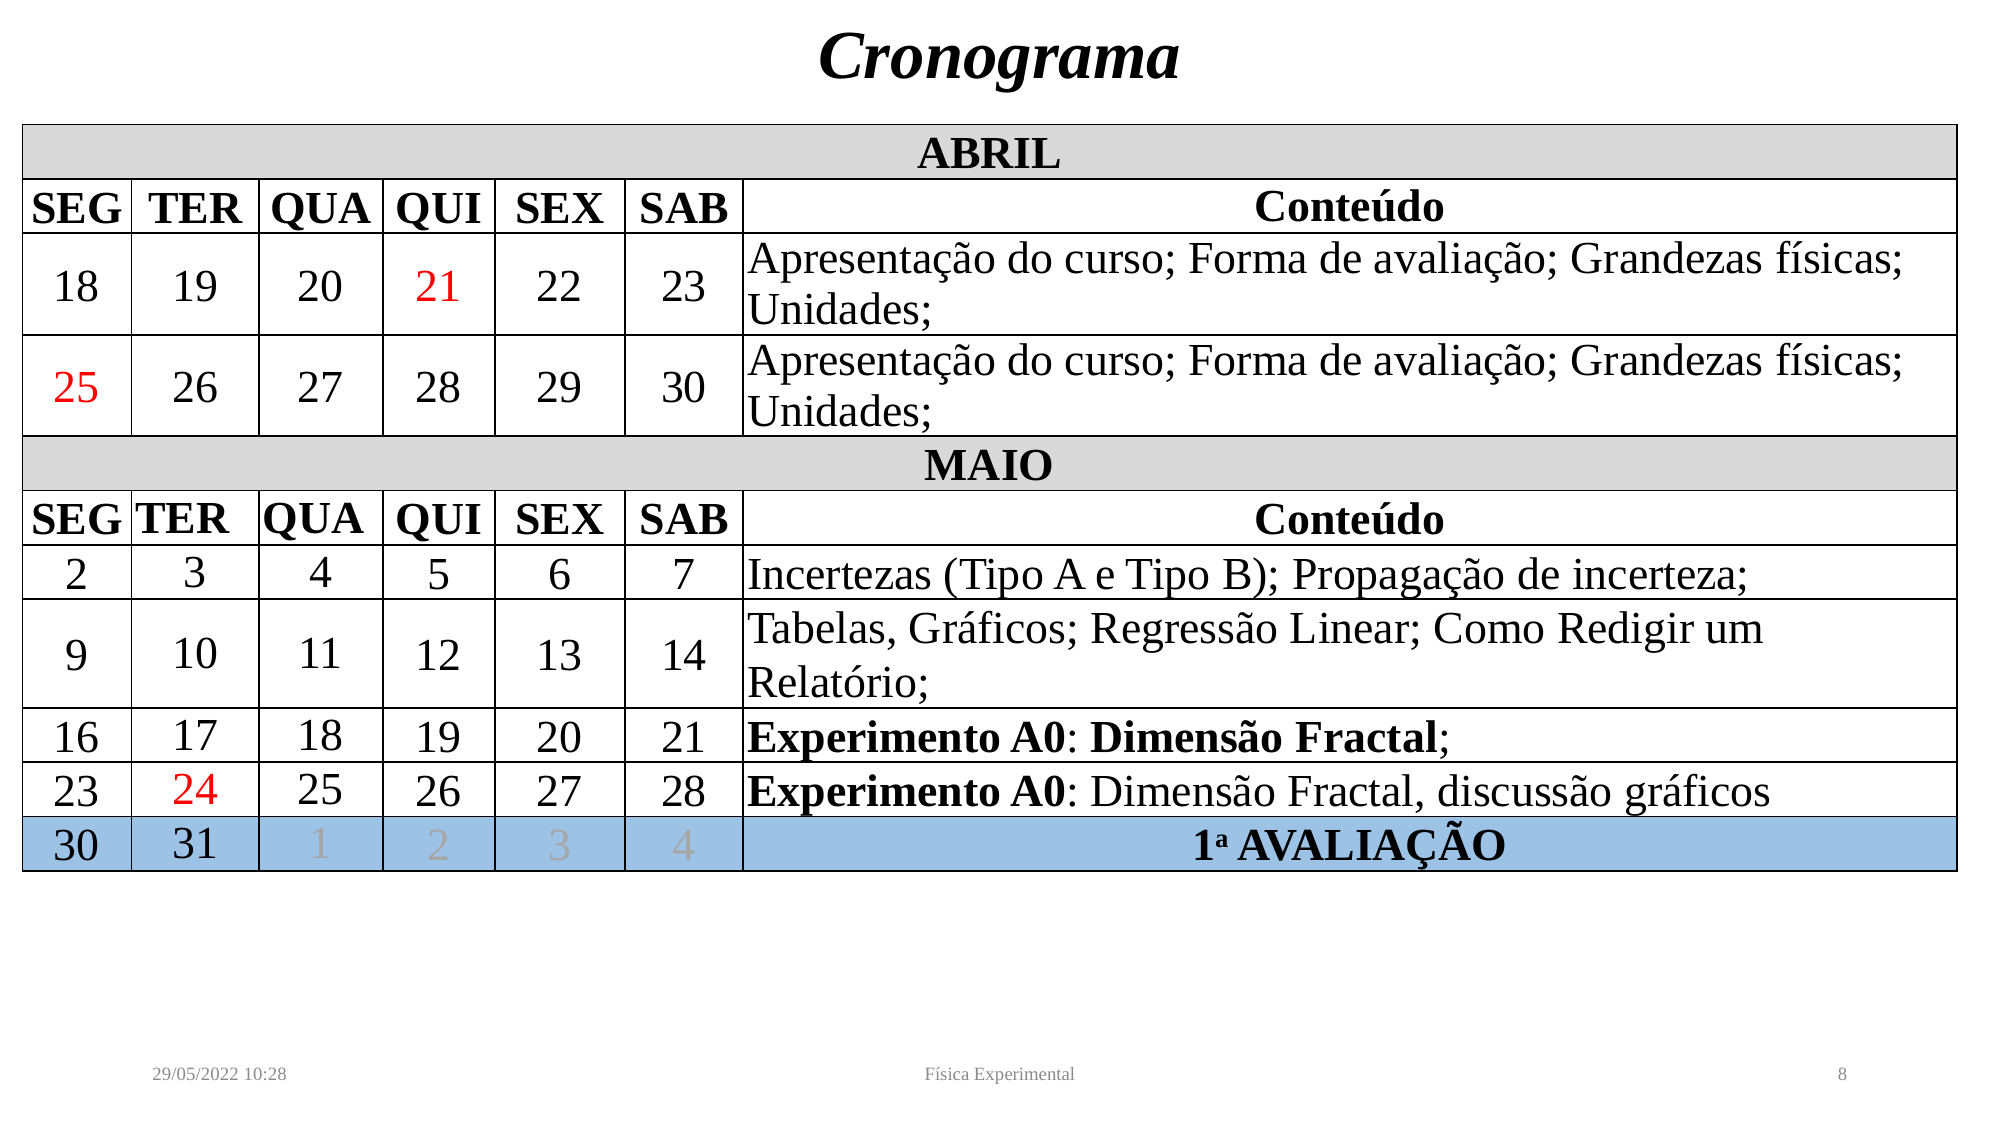

# Cronograma
| ABRIL |  |  |  |  |  |  |
| --- | --- | --- | --- | --- | --- | --- |
| SEG | TER | QUA | QUI | SEX | SAB | Conteúdo |
| 18 | 19 | 20 | 21 | 22 | 23 | Apresentação do curso; Forma de avaliação; Grandezas físicas; Unidades; |
| 25 | 26 | 27 | 28 | 29 | 30 | Apresentação do curso; Forma de avaliação; Grandezas físicas; Unidades; |
| MAIO |  |  |  |  |  |  |
| SEG | TER | QUA | QUI | SEX | SAB | Conteúdo |
| 2 | 3 | 4 | 5 | 6 | 7 | Incertezas (Tipo A e Tipo B); Propagação de incerteza; |
| 9 | 10 | 11 | 12 | 13 | 14 | Tabelas, Gráficos; Regressão Linear; Como Redigir um Relatório; |
| 16 | 17 | 18 | 19 | 20 | 21 | Experimento A0: Dimensão Fractal; |
| 23 | 24 | 25 | 26 | 27 | 28 | Experimento A0: Dimensão Fractal, discussão gráficos |
| 30 | 31 | 1 | 2 | 3 | 4 | 1a AVALIAÇÃO |

29/05/2022 10:28
Física Experimental
8